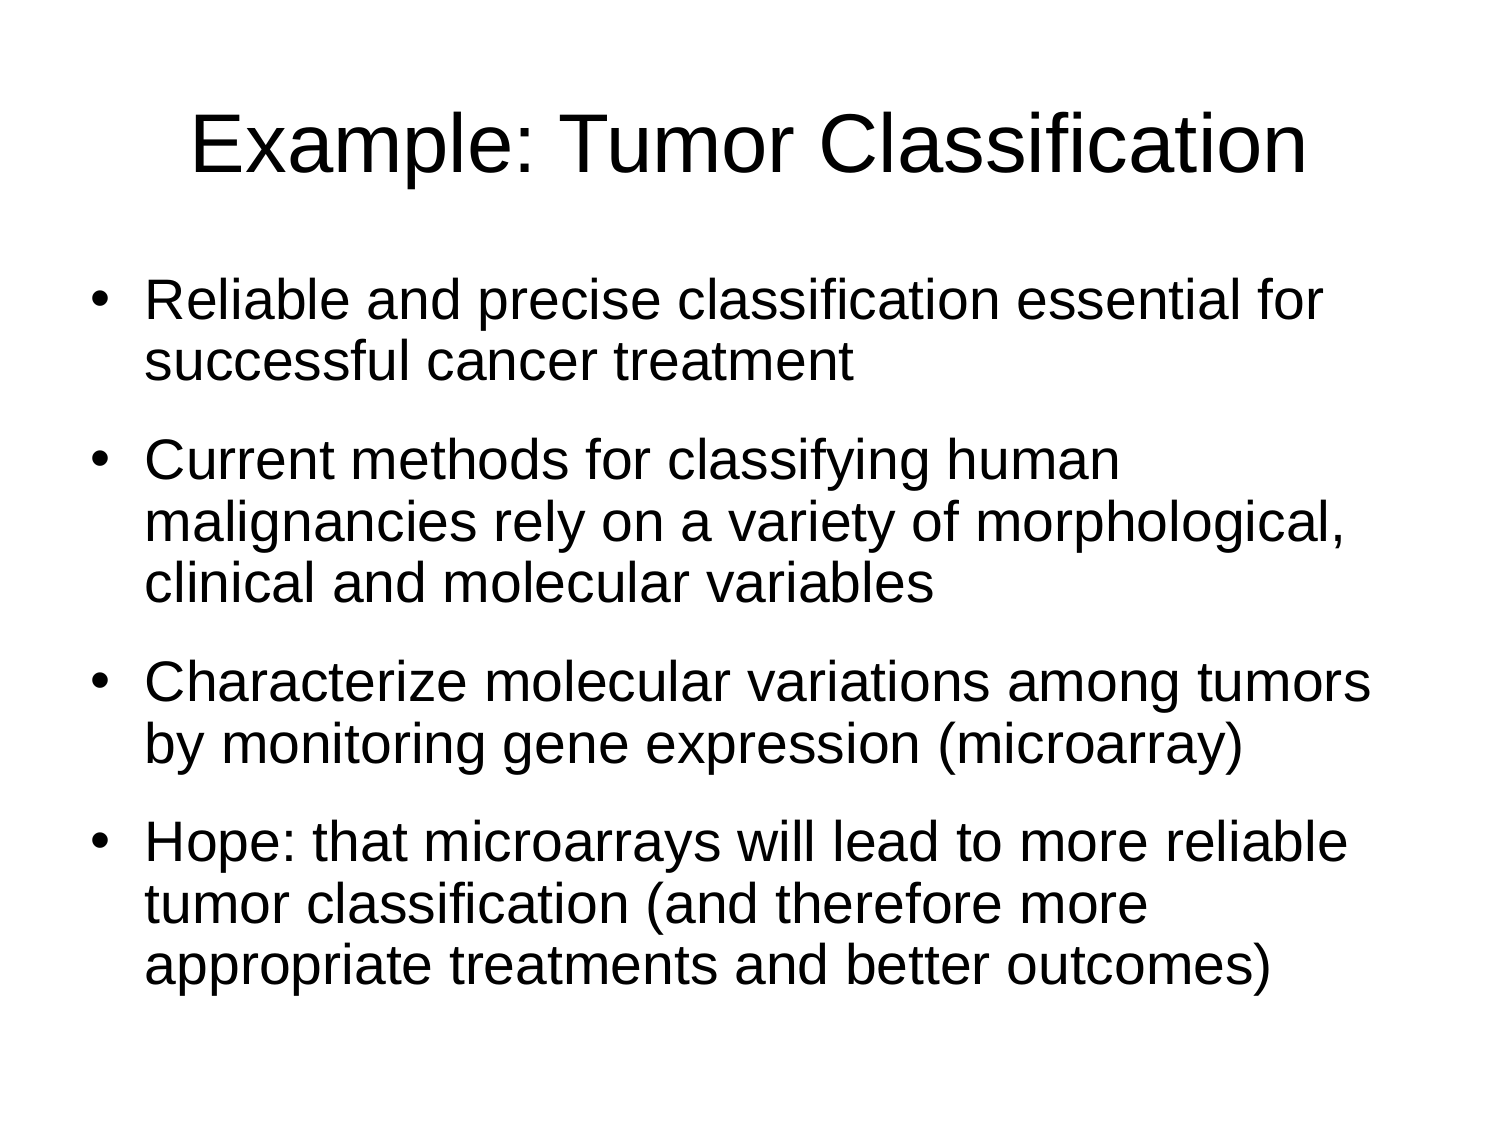

# Example: Tumor Classification
Reliable and precise classification essential for successful cancer treatment
Current methods for classifying human malignancies rely on a variety of morphological, clinical and molecular variables
Characterize molecular variations among tumors by monitoring gene expression (microarray)
Hope: that microarrays will lead to more reliable tumor classification (and therefore more appropriate treatments and better outcomes)